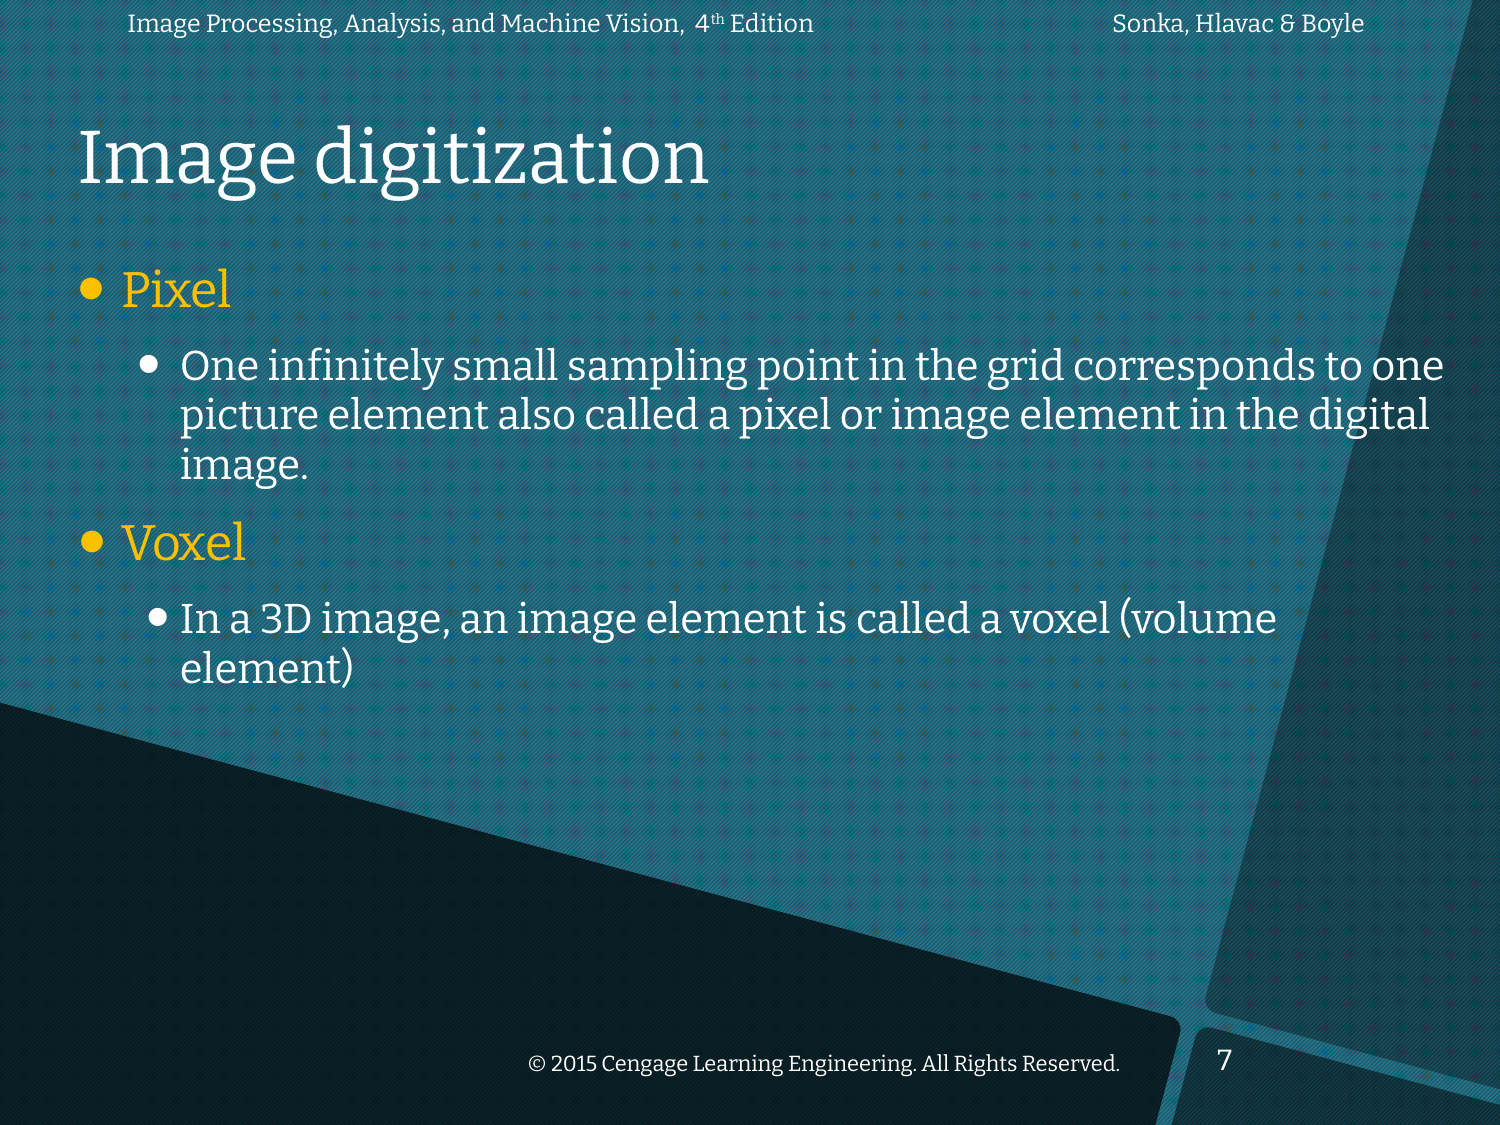

Image Processing, Analysis, and Machine Vision,  4th Edition		                 Sonka, Hlavac & Boyle
# Image digitization
Pixel
One infinitely small sampling point in the grid corresponds to one picture element also called a pixel or image element in the digital image.
Voxel
In a 3D image, an image element is called a voxel (volume element)

7
© 2015 Cengage Learning Engineering. All Rights Reserved.